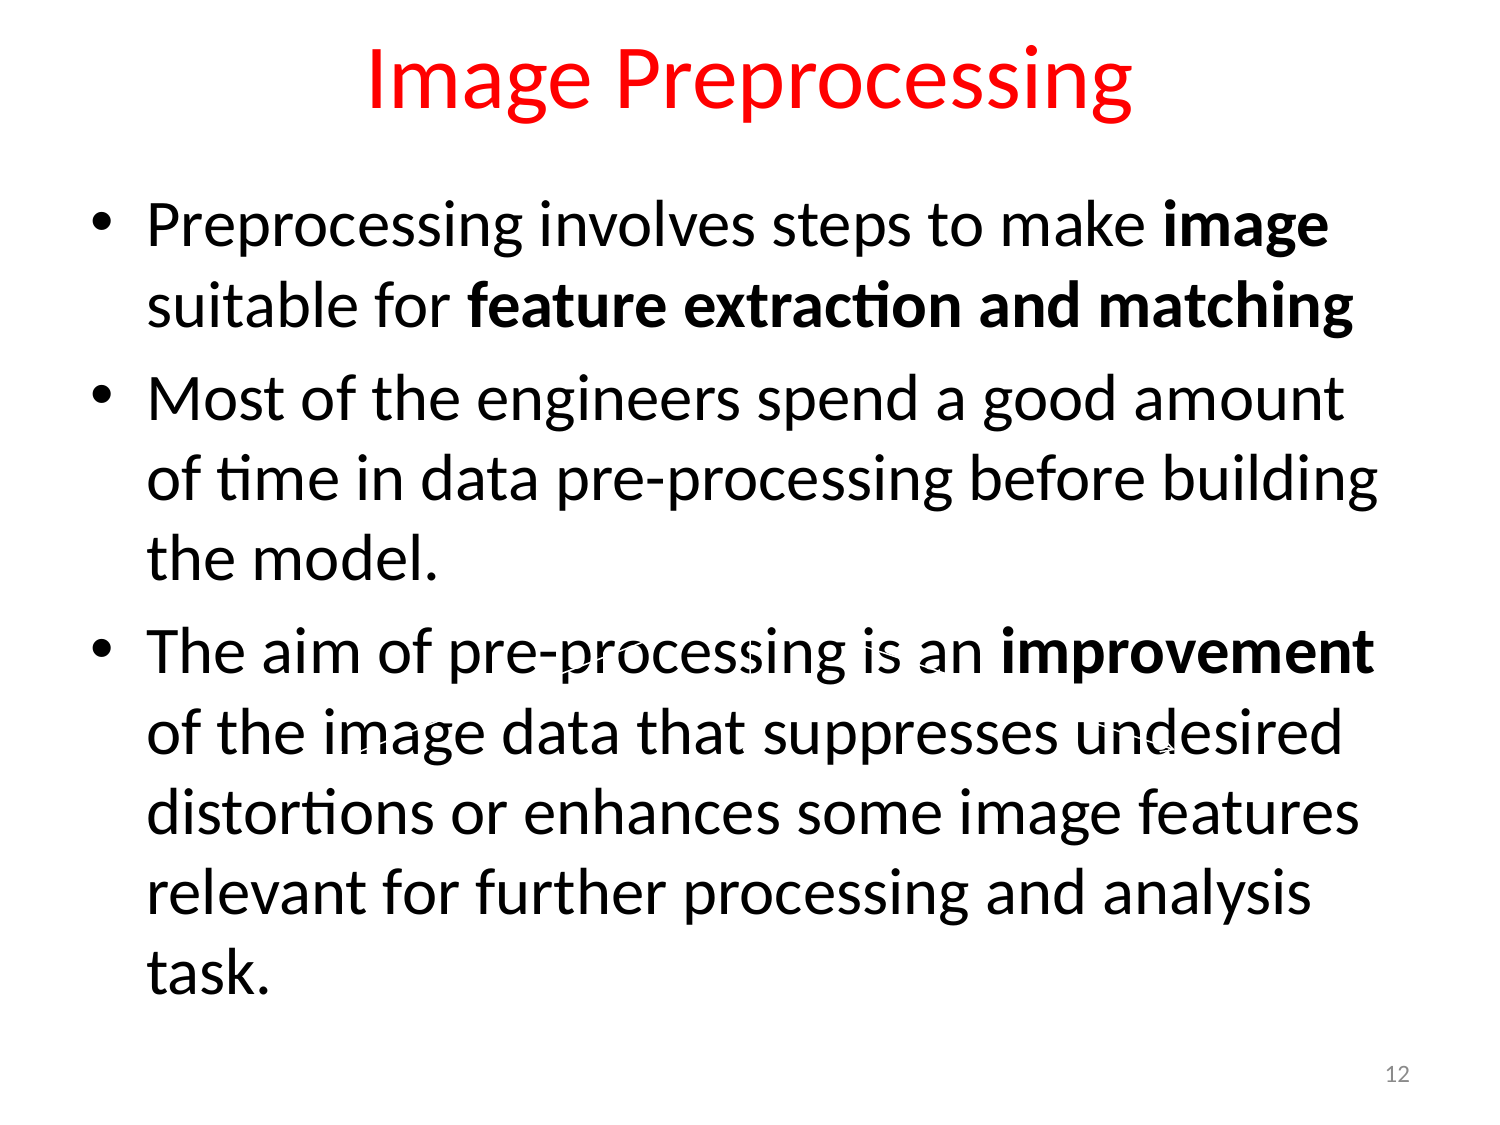

# Image Preprocessing
Preprocessing involves steps to make image suitable for feature extraction and matching
Most of the engineers spend a good amount of time in data pre-processing before building the model.
The aim of pre-processing is an improvement of the image data that suppresses undesired distortions or enhances some image features relevant for further processing and analysis task.

12